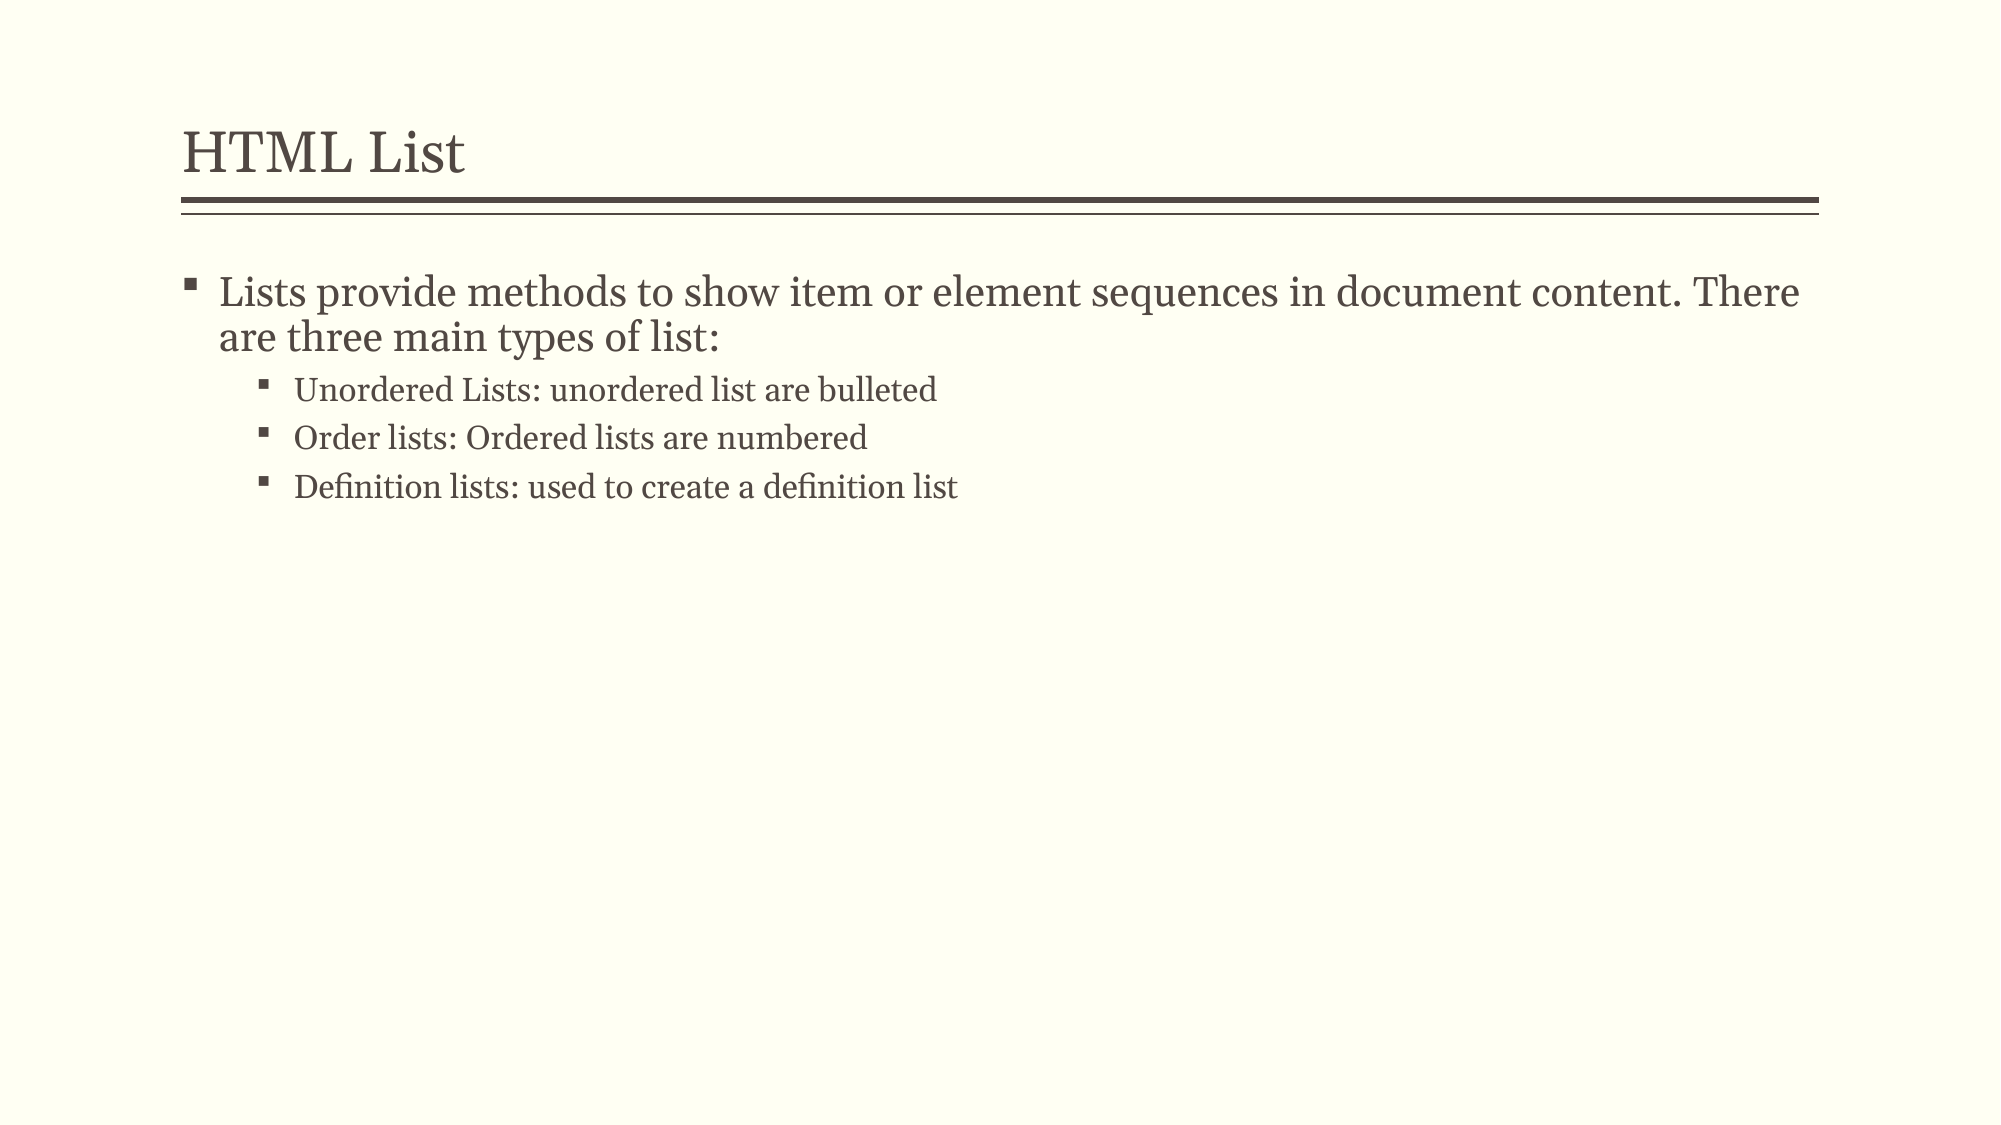

# HTML List
Lists provide methods to show item or element sequences in document content. There are three main types of list:
Unordered Lists: unordered list are bulleted
Order lists: Ordered lists are numbered
Definition lists: used to create a definition list